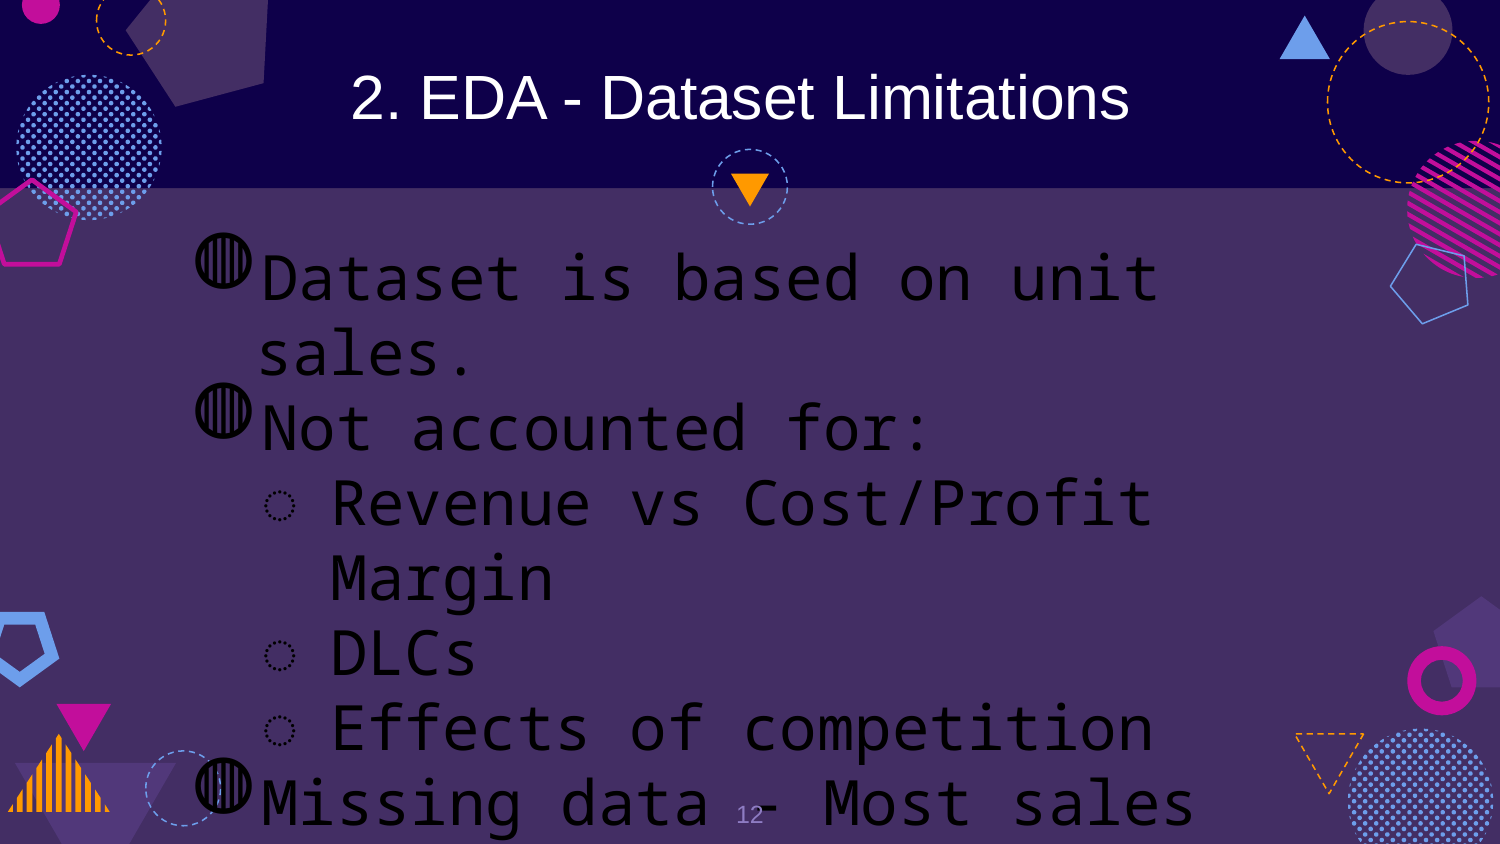

# 2. EDA - Dataset Limitations
Dataset is based on unit sales.
Not accounted for:
Revenue vs Cost/Profit Margin
DLCs
Effects of competition
Missing data - Most sales data are confidential.

12